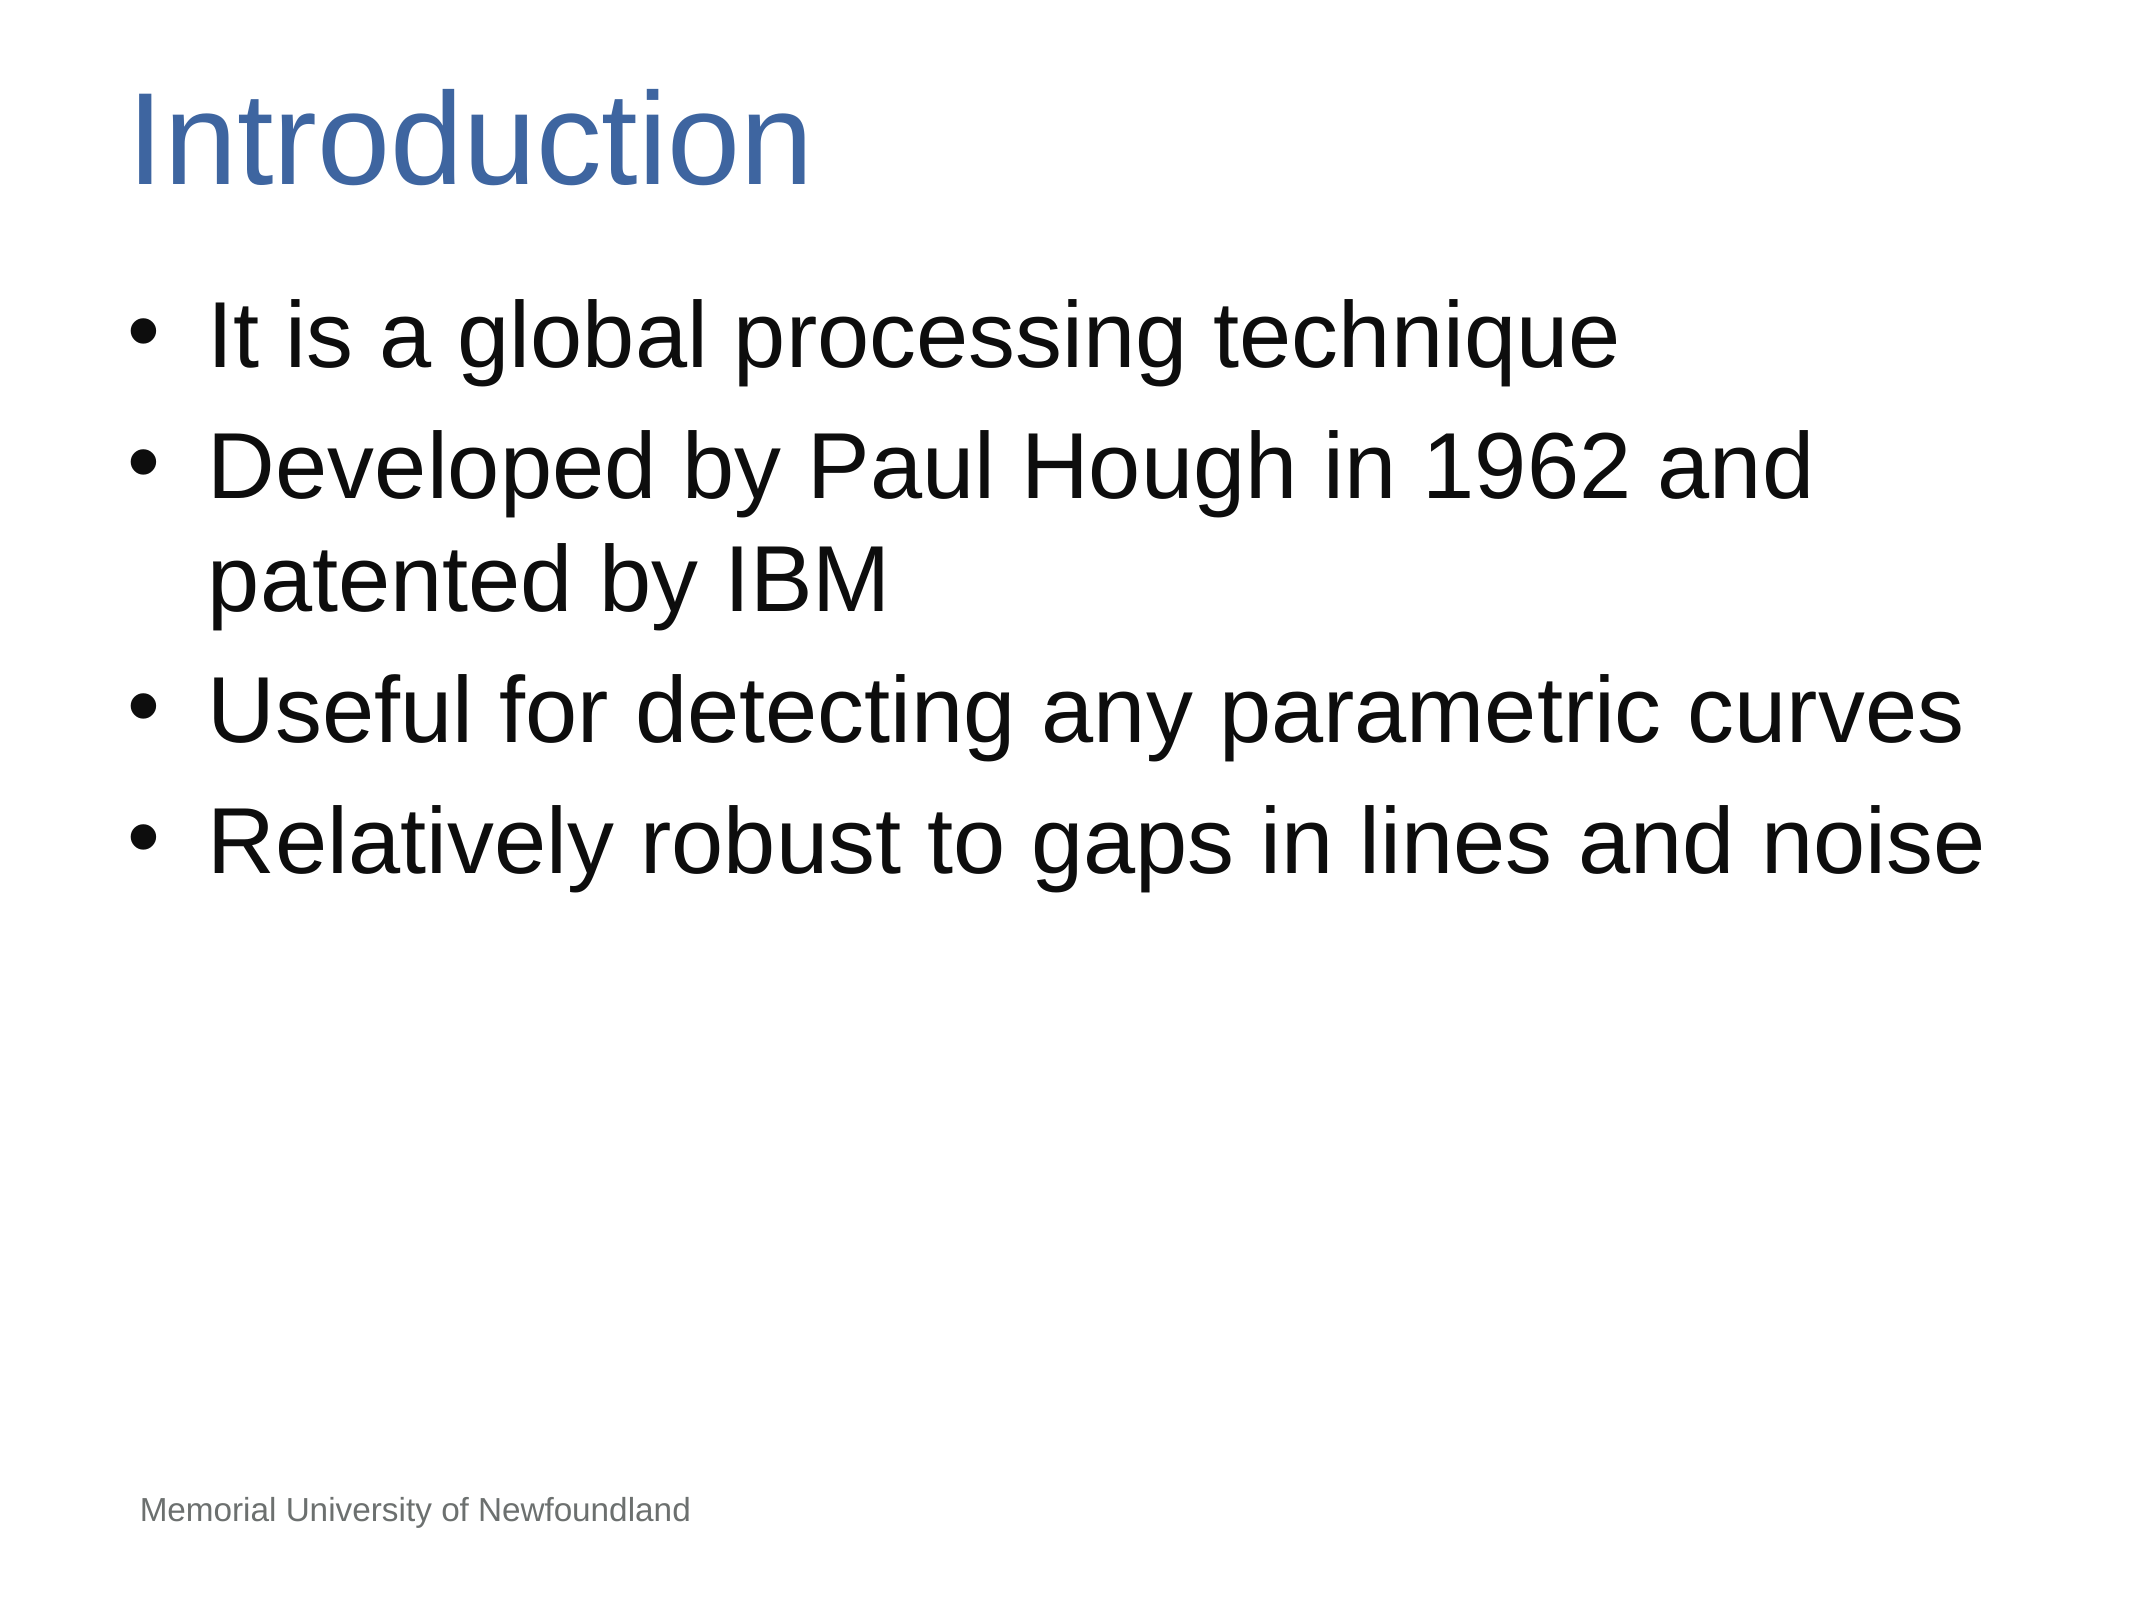

# Introduction
It is a global processing technique
Developed by Paul Hough in 1962 and patented by IBM
Useful for detecting any parametric curves
Relatively robust to gaps in lines and noise